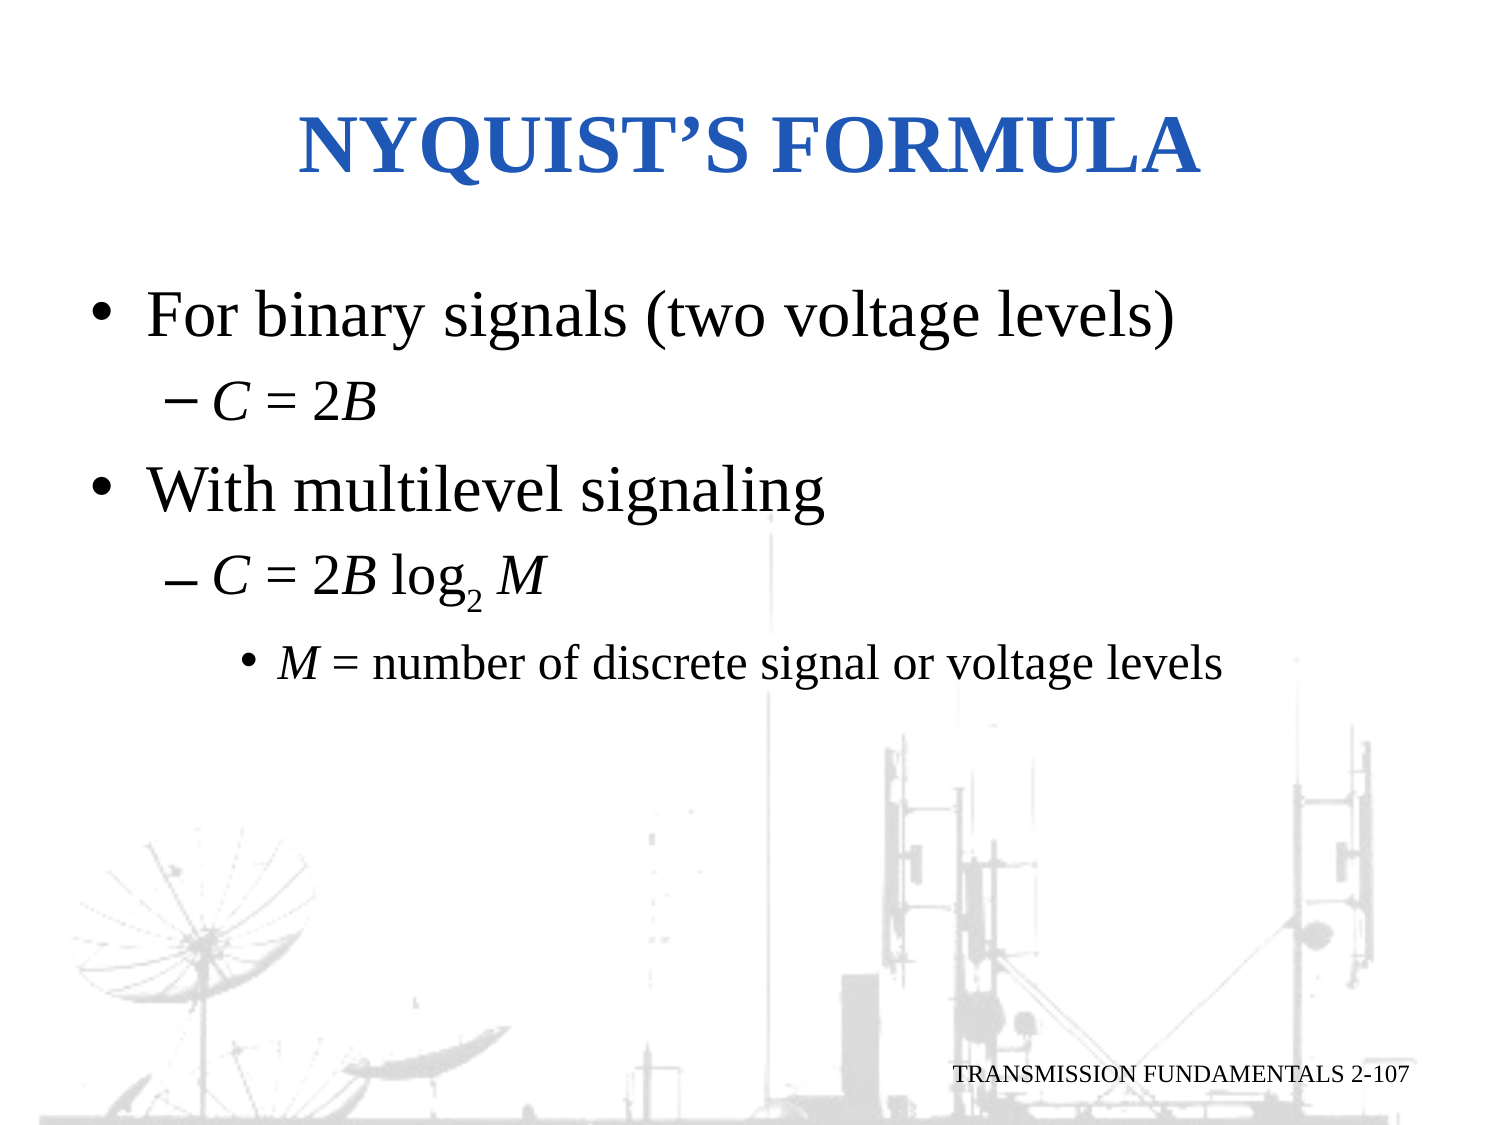

# Nyquist’s formula
For binary signals (two voltage levels)
C = 2B
With multilevel signaling
C = 2B log2 M
M = number of discrete signal or voltage levels
TRANSMISSION FUNDAMENTALS 2-107